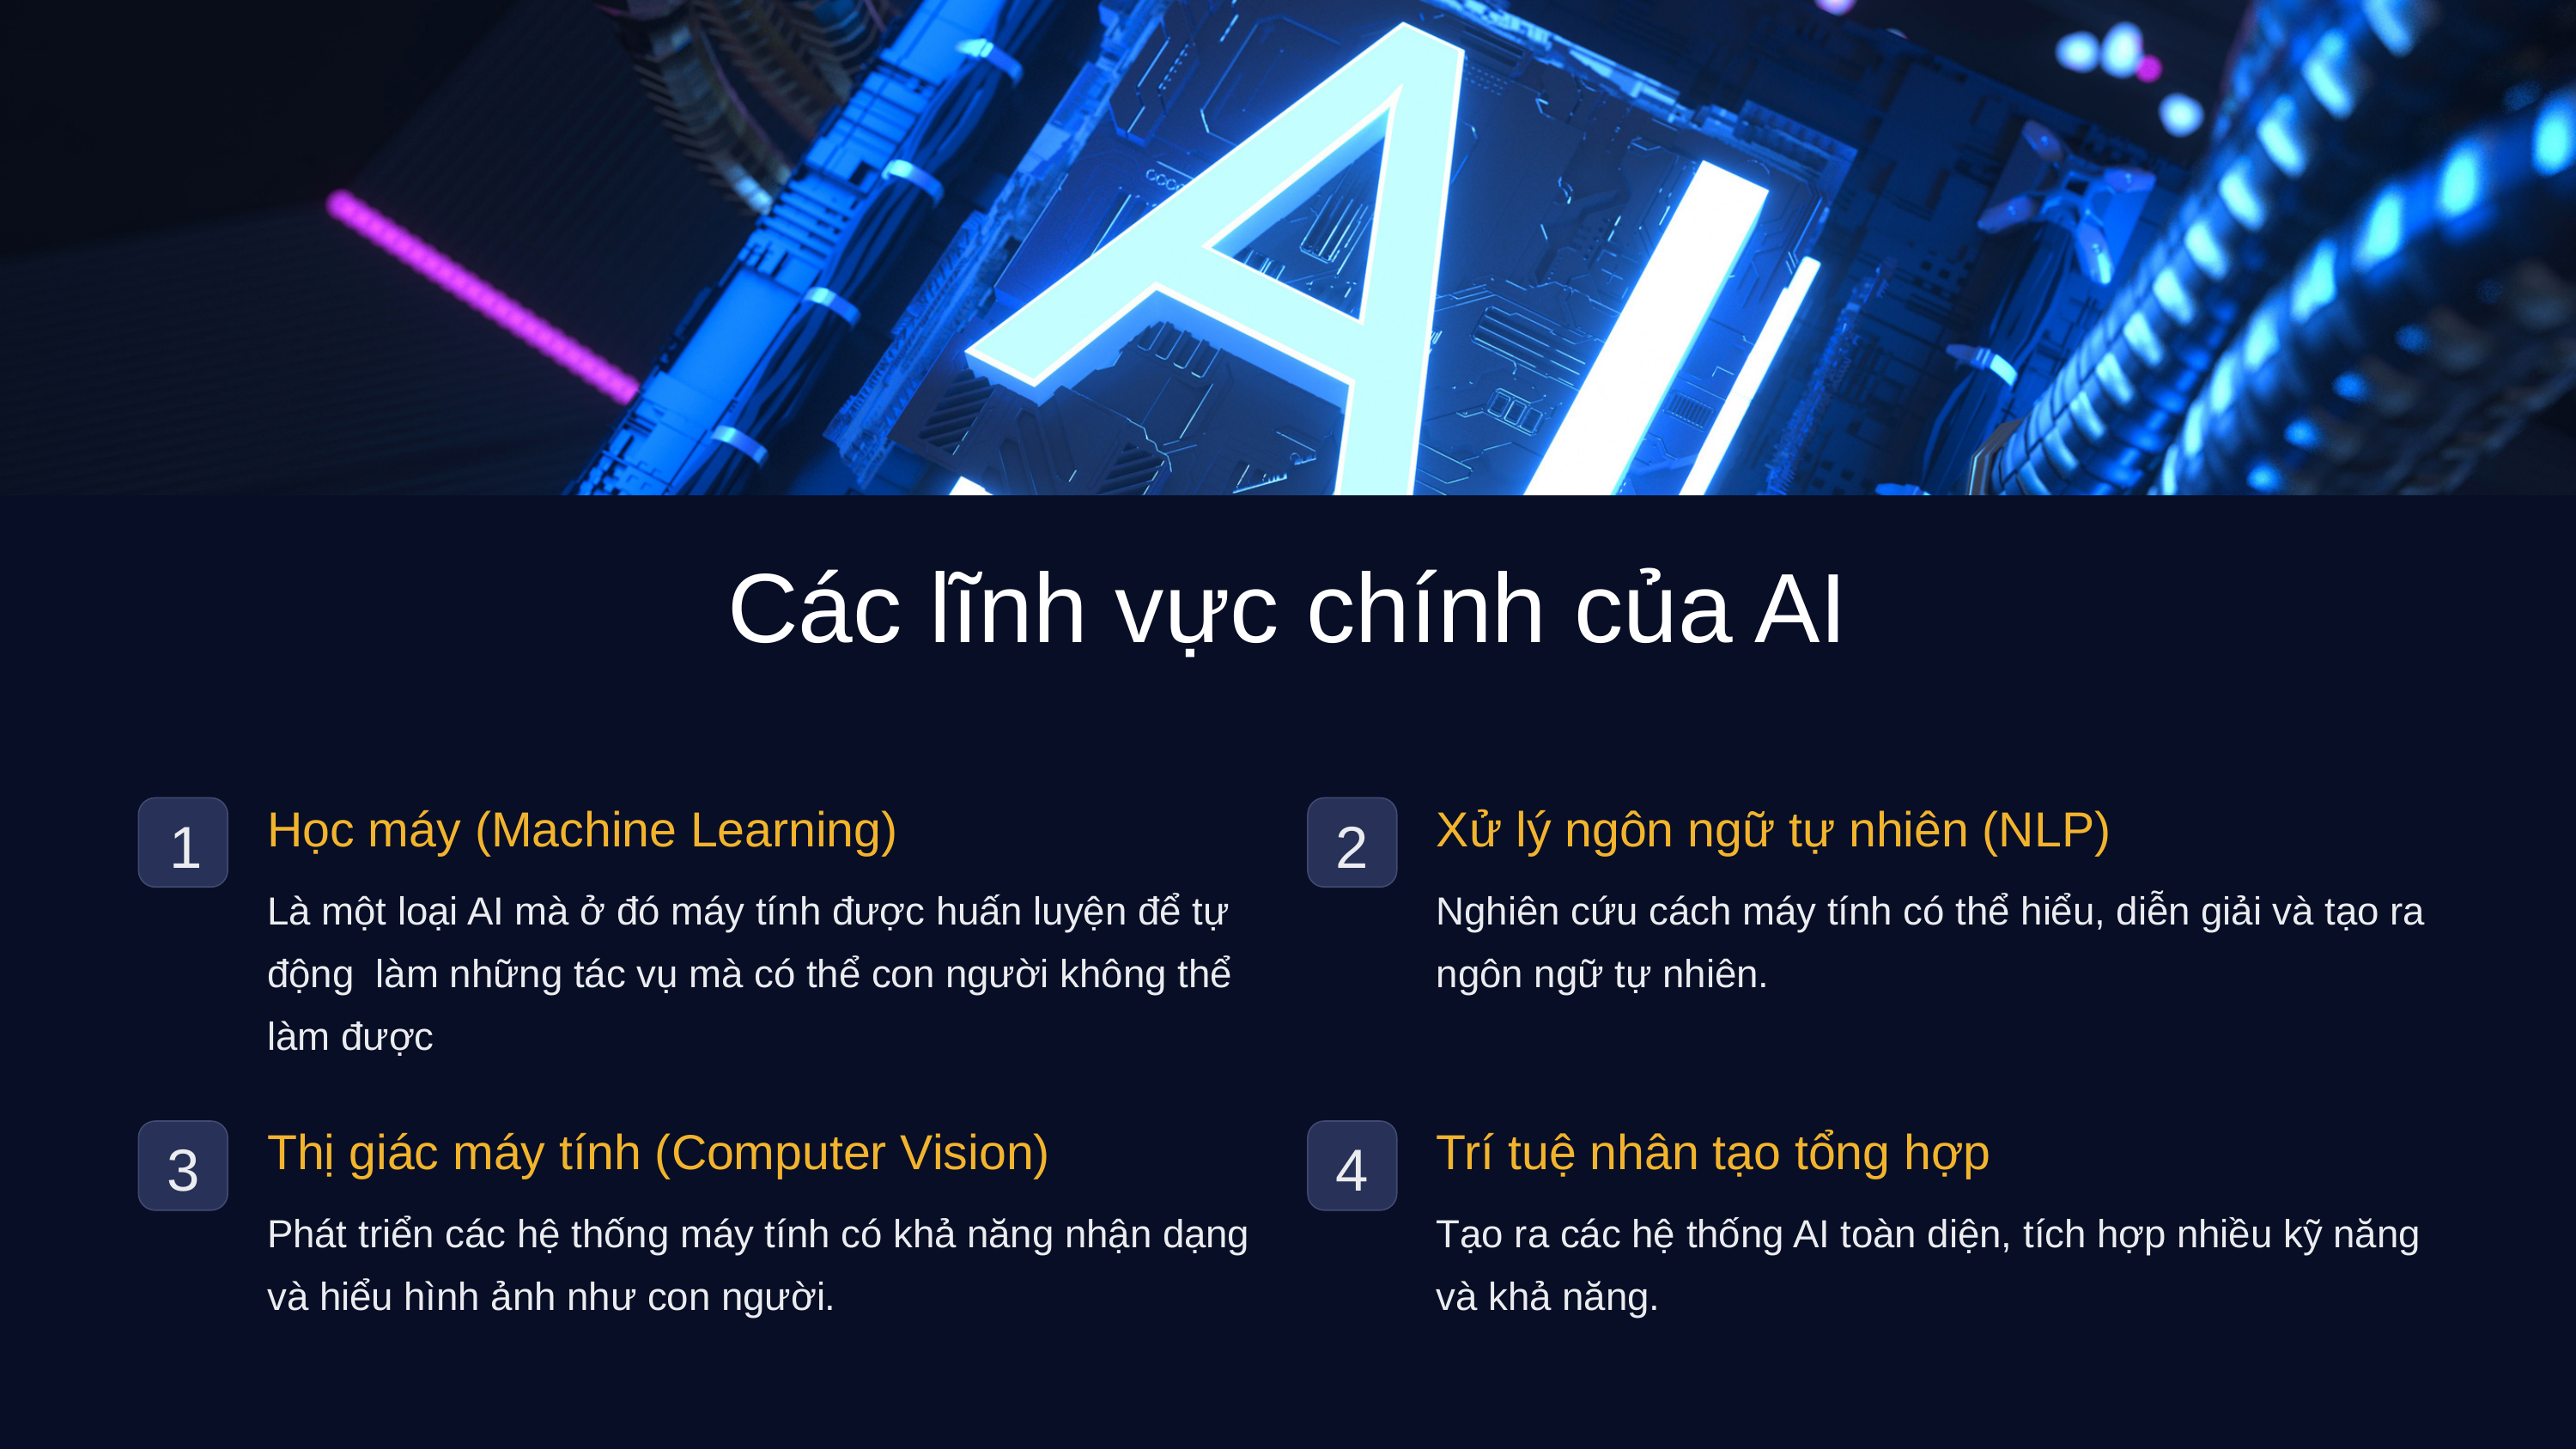

Các lĩnh vực chính của AI
Học máy (Machine Learning)
Xử lý ngôn ngữ tự nhiên (NLP)

1
2
Là một loại AI mà ở đó máy tính được huấn luyện để tự động  làm những tác vụ mà có thể con người không thể làm được
Nghiên cứu cách máy tính có thể hiểu, diễn giải và tạo ra ngôn ngữ tự nhiên.
Thị giác máy tính (Computer Vision)
Trí tuệ nhân tạo tổng hợp

3
4
Phát triển các hệ thống máy tính có khả năng nhận dạng và hiểu hình ảnh như con người.
Tạo ra các hệ thống AI toàn diện, tích hợp nhiều kỹ năng và khả năng.